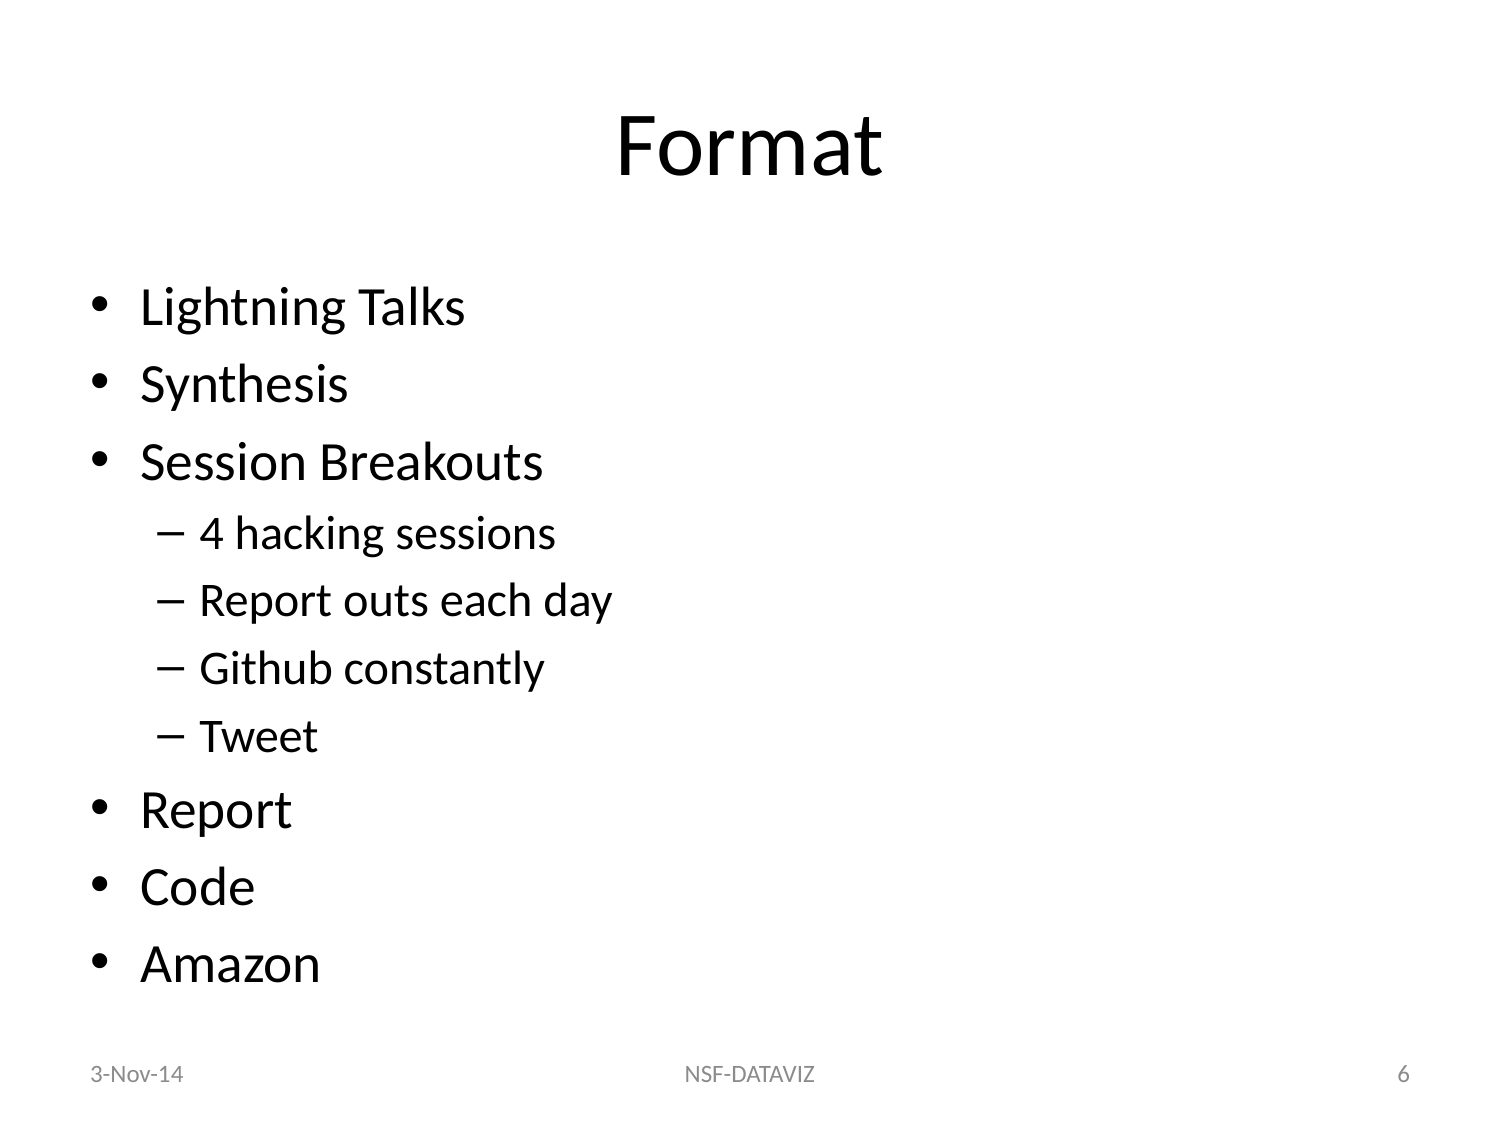

# Format
Lightning Talks
Synthesis
Session Breakouts
4 hacking sessions
Report outs each day
Github constantly
Tweet
Report
Code
Amazon
3-Nov-14
NSF-DATAVIZ
6